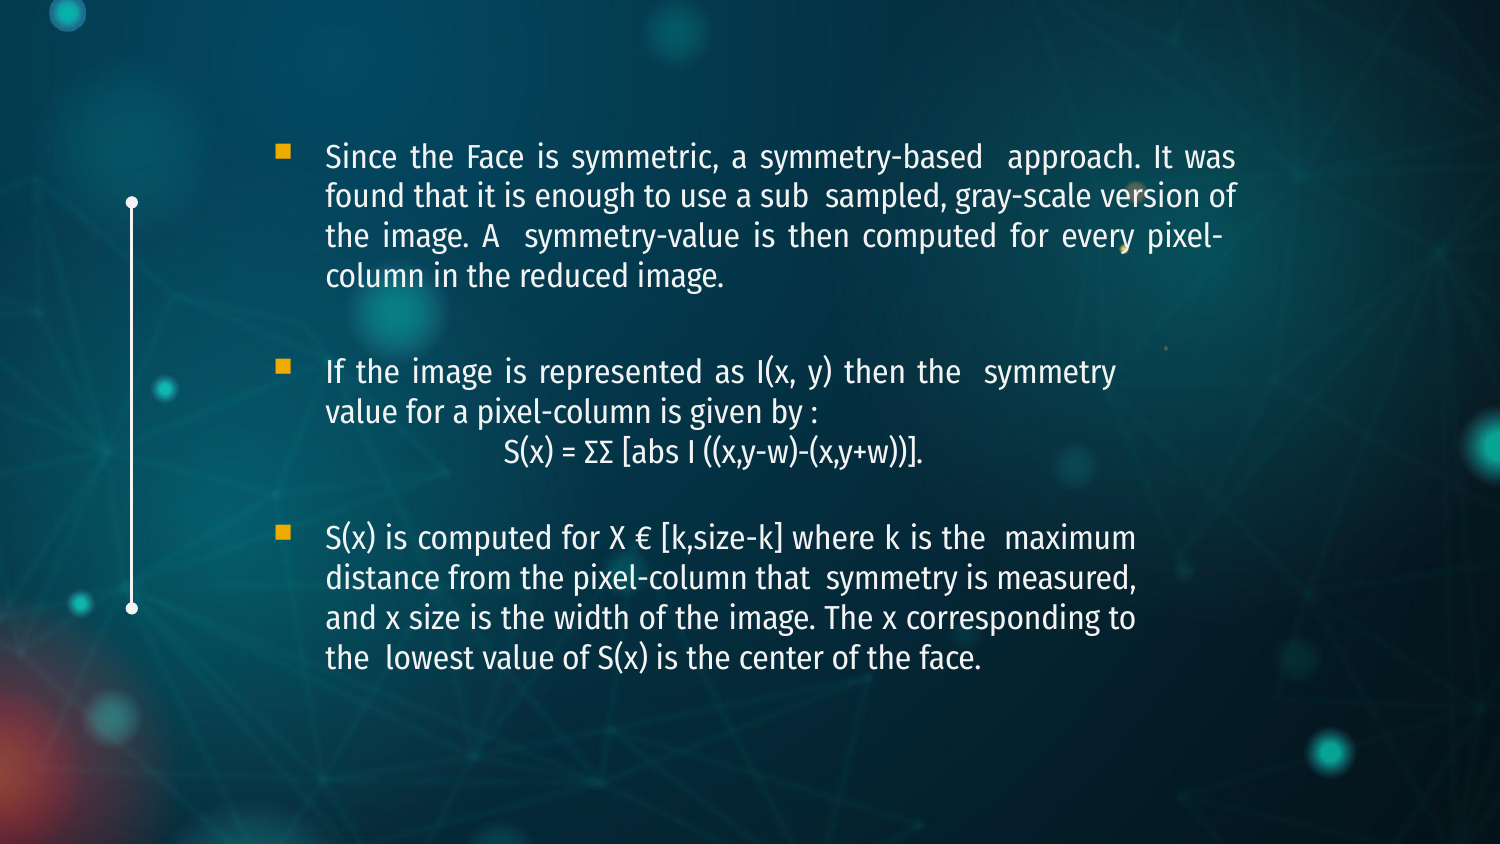

Since the Face is symmetric, a symmetry-based  approach. It was found that it is enough to use a sub  sampled, gray-scale version of the image. A  symmetry-value is then computed for every pixel-  column in the reduced image.

If the image is represented as I(x, y) then the  symmetry value for a pixel-column is given by :
S(x) = ∑∑ [abs I ((x,y-w)-(x,y+w))].

S(x) is computed for X € [k,size-k] where k is the  maximum distance from the pixel-column that  symmetry is measured, and x size is the width of the image. The x corresponding to the  lowest value of S(x) is the center of the face.